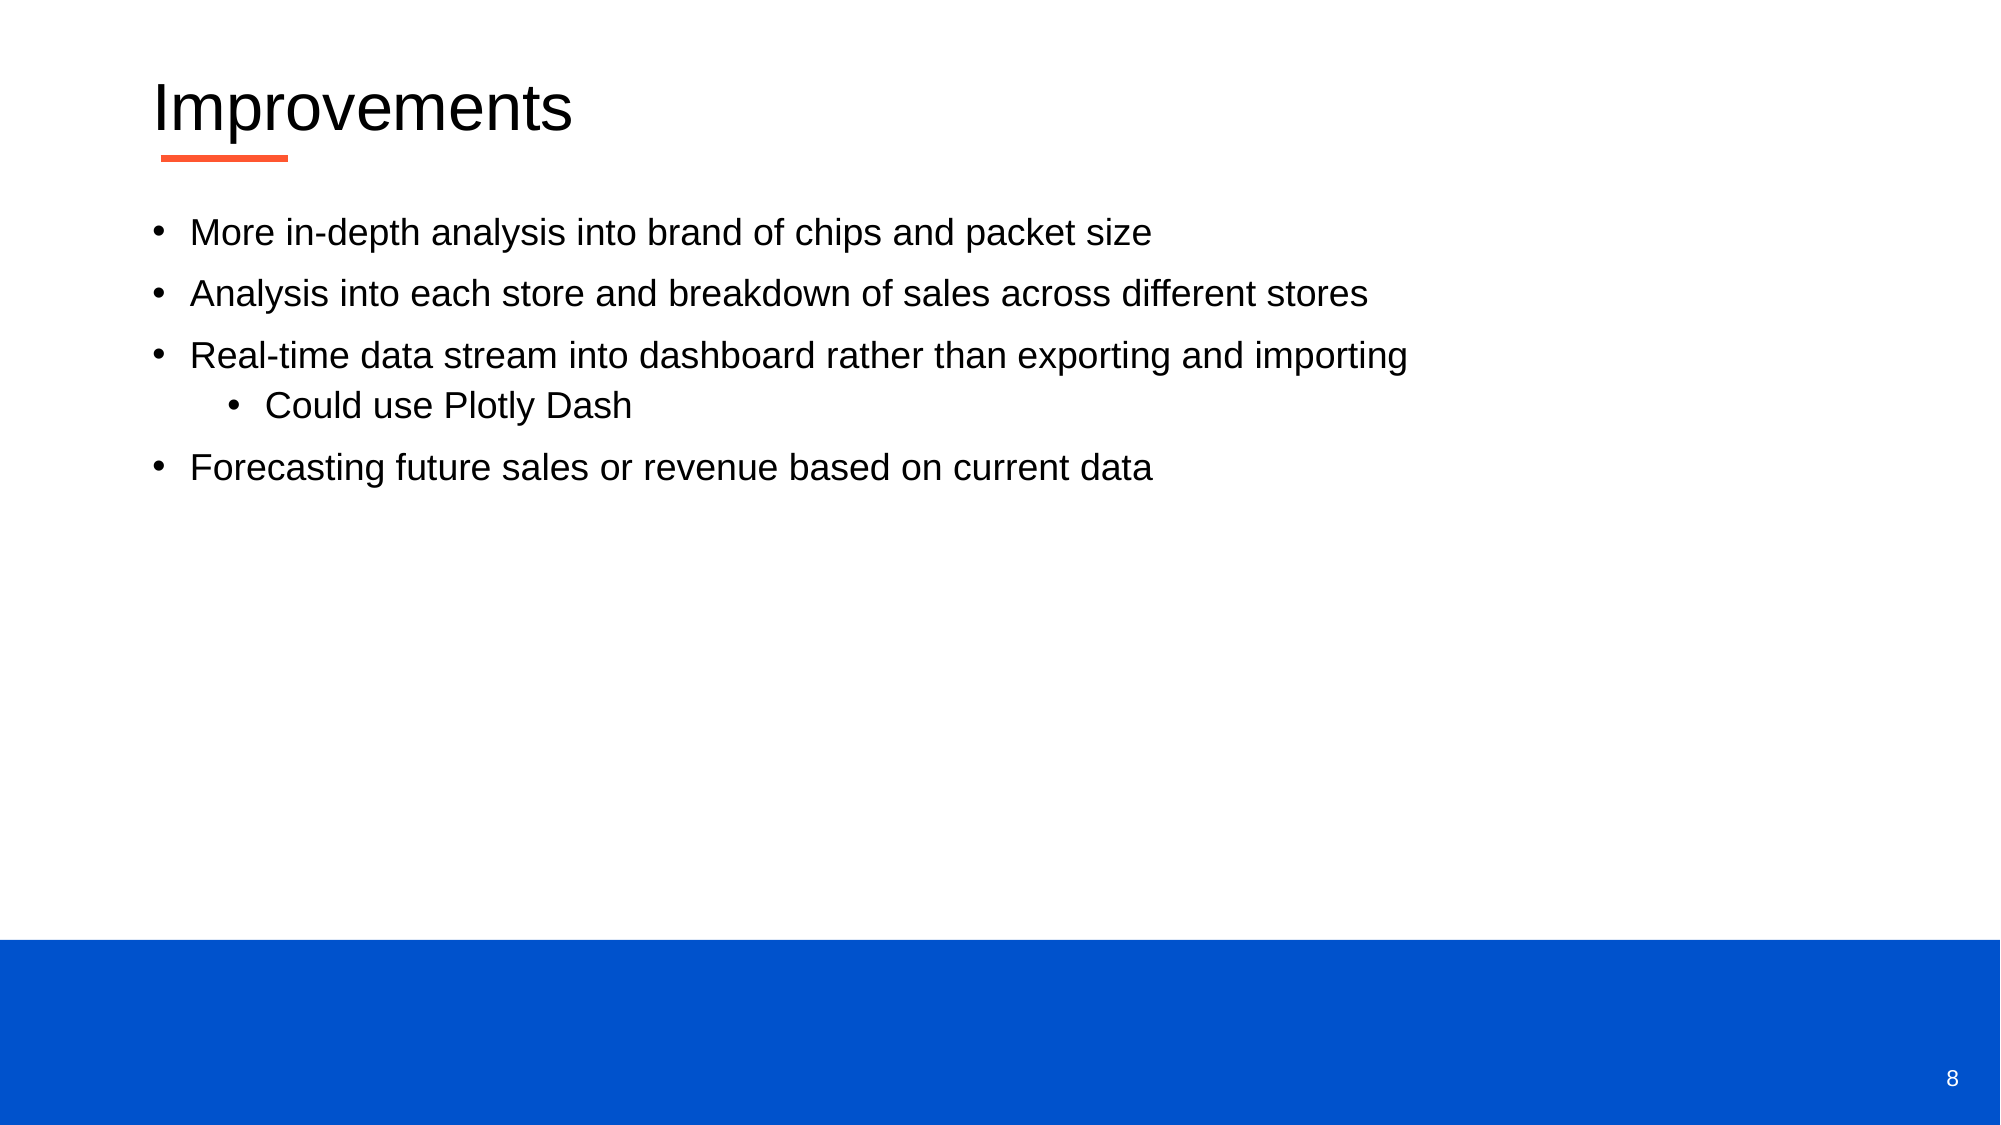

# Improvements
More in-depth analysis into brand of chips and packet size
Analysis into each store and breakdown of sales across different stores
Real-time data stream into dashboard rather than exporting and importing
Could use Plotly Dash
Forecasting future sales or revenue based on current data

8